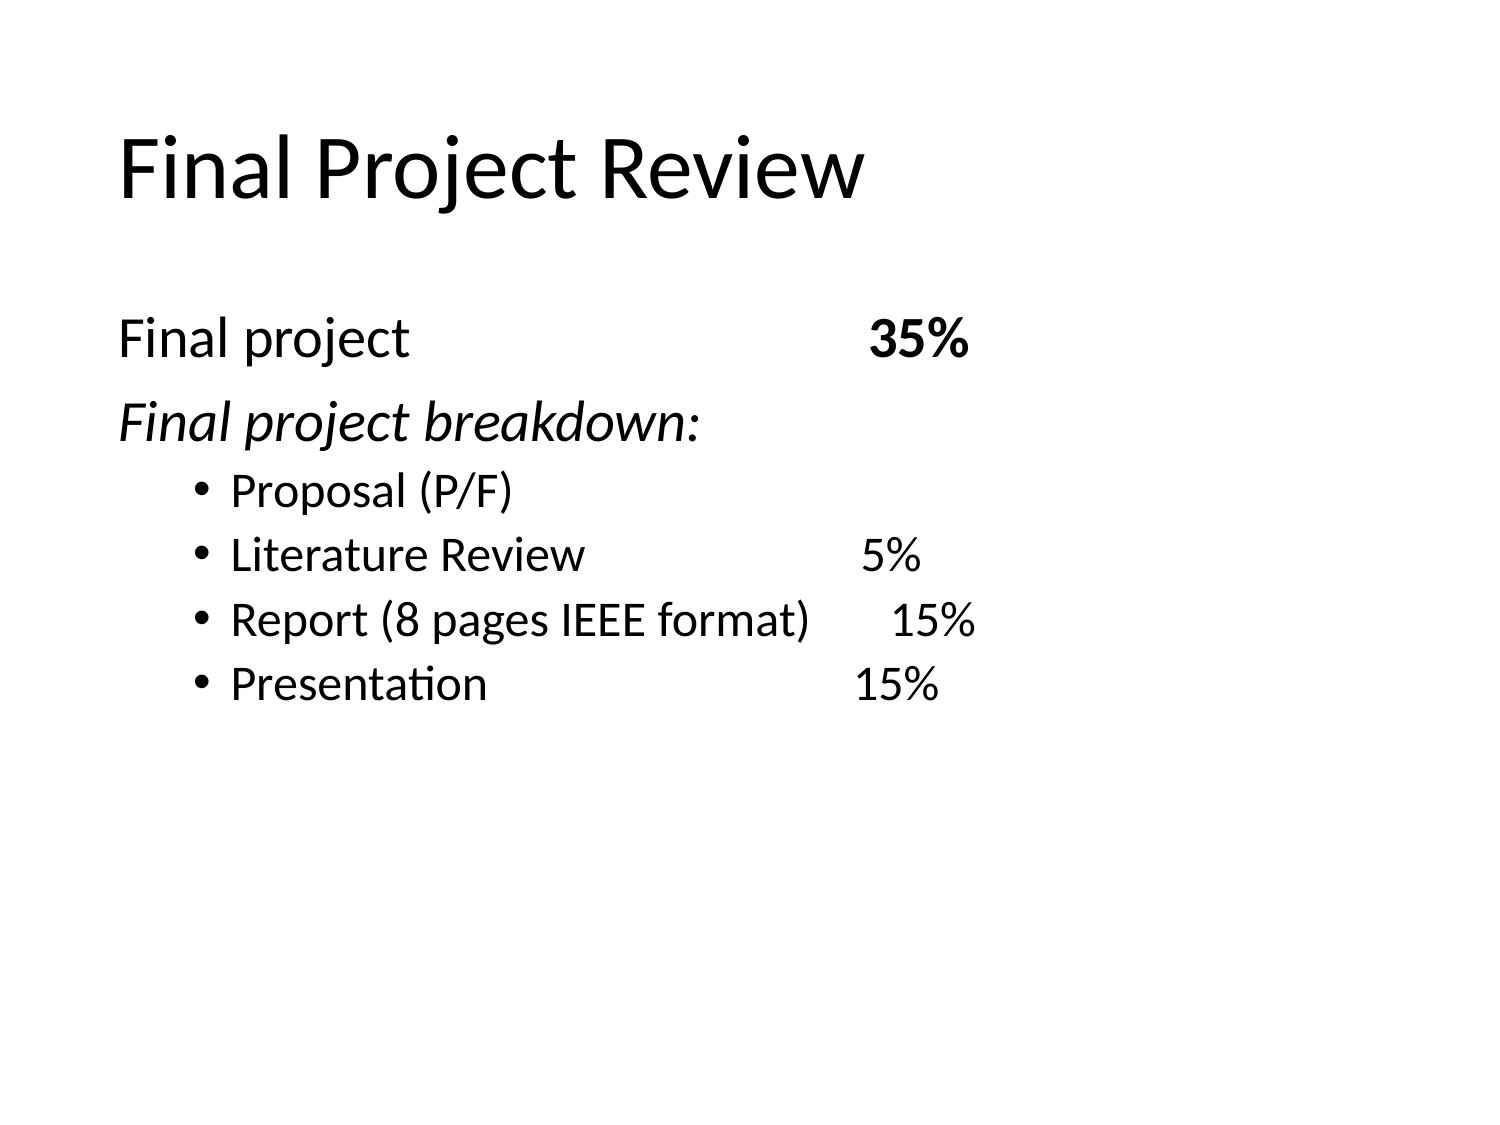

# Final Project Review
Final project 			35%
Final project breakdown:
Proposal (P/F)
Literature Review 	                5%
Report (8 pages IEEE format)       15%
Presentation 			  15%